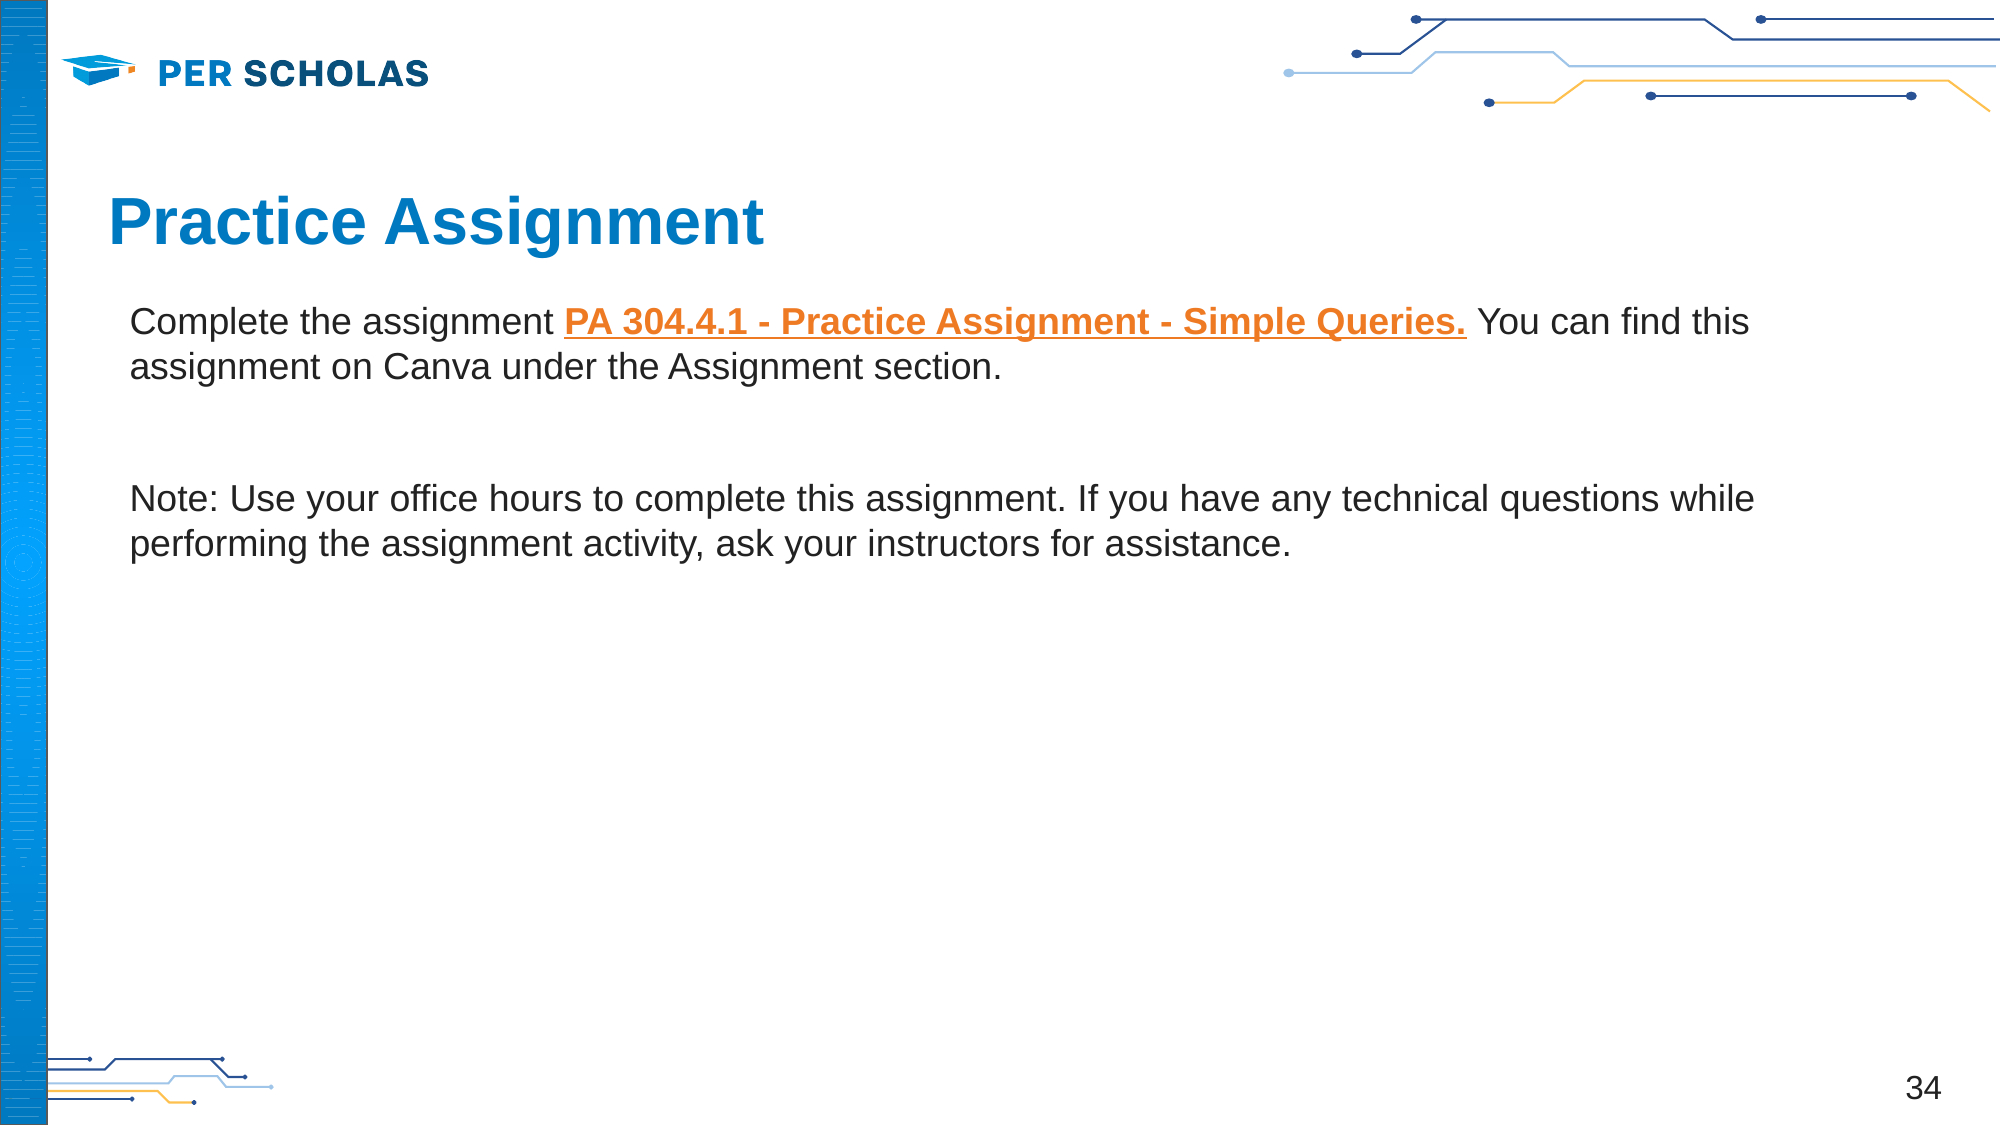

# Practice Assignment
Complete the assignment PA 304.4.1 - Practice Assignment - Simple Queries. You can find this assignment on Canva under the Assignment section.

Note: Use your office hours to complete this assignment. If you have any technical questions while performing the assignment activity, ask your instructors for assistance.
34